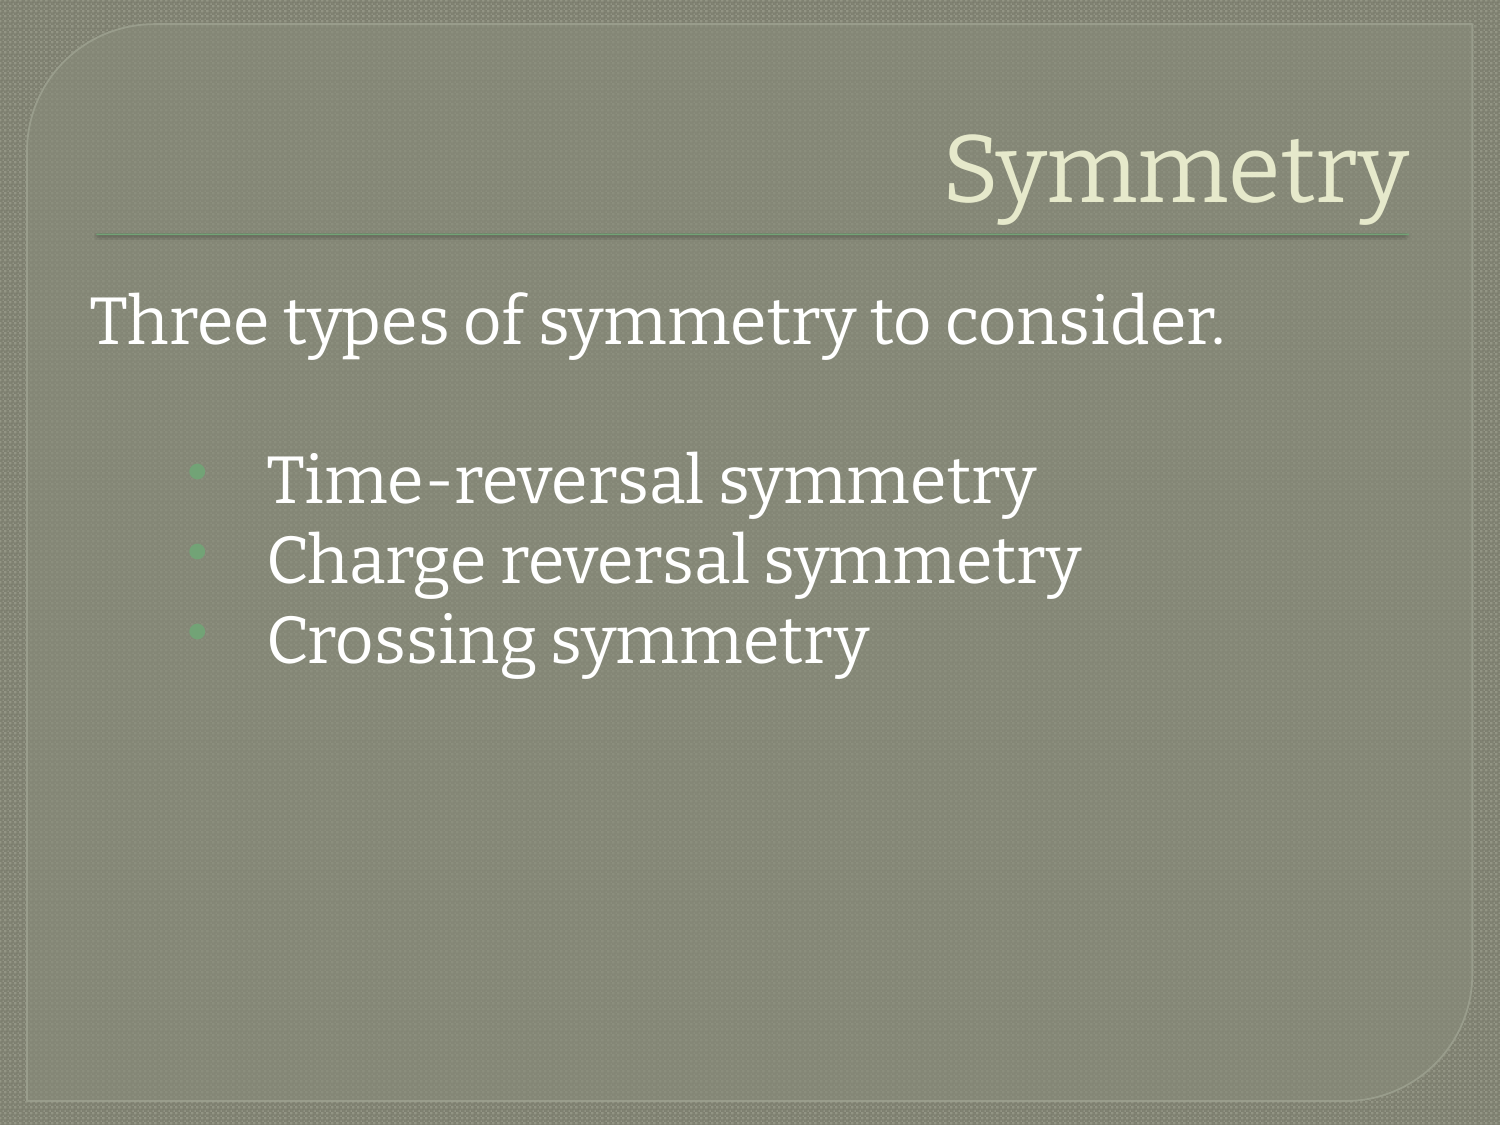

# Symmetry
Three types of symmetry to consider.

Time-reversal symmetry
Charge reversal symmetry
Crossing symmetry